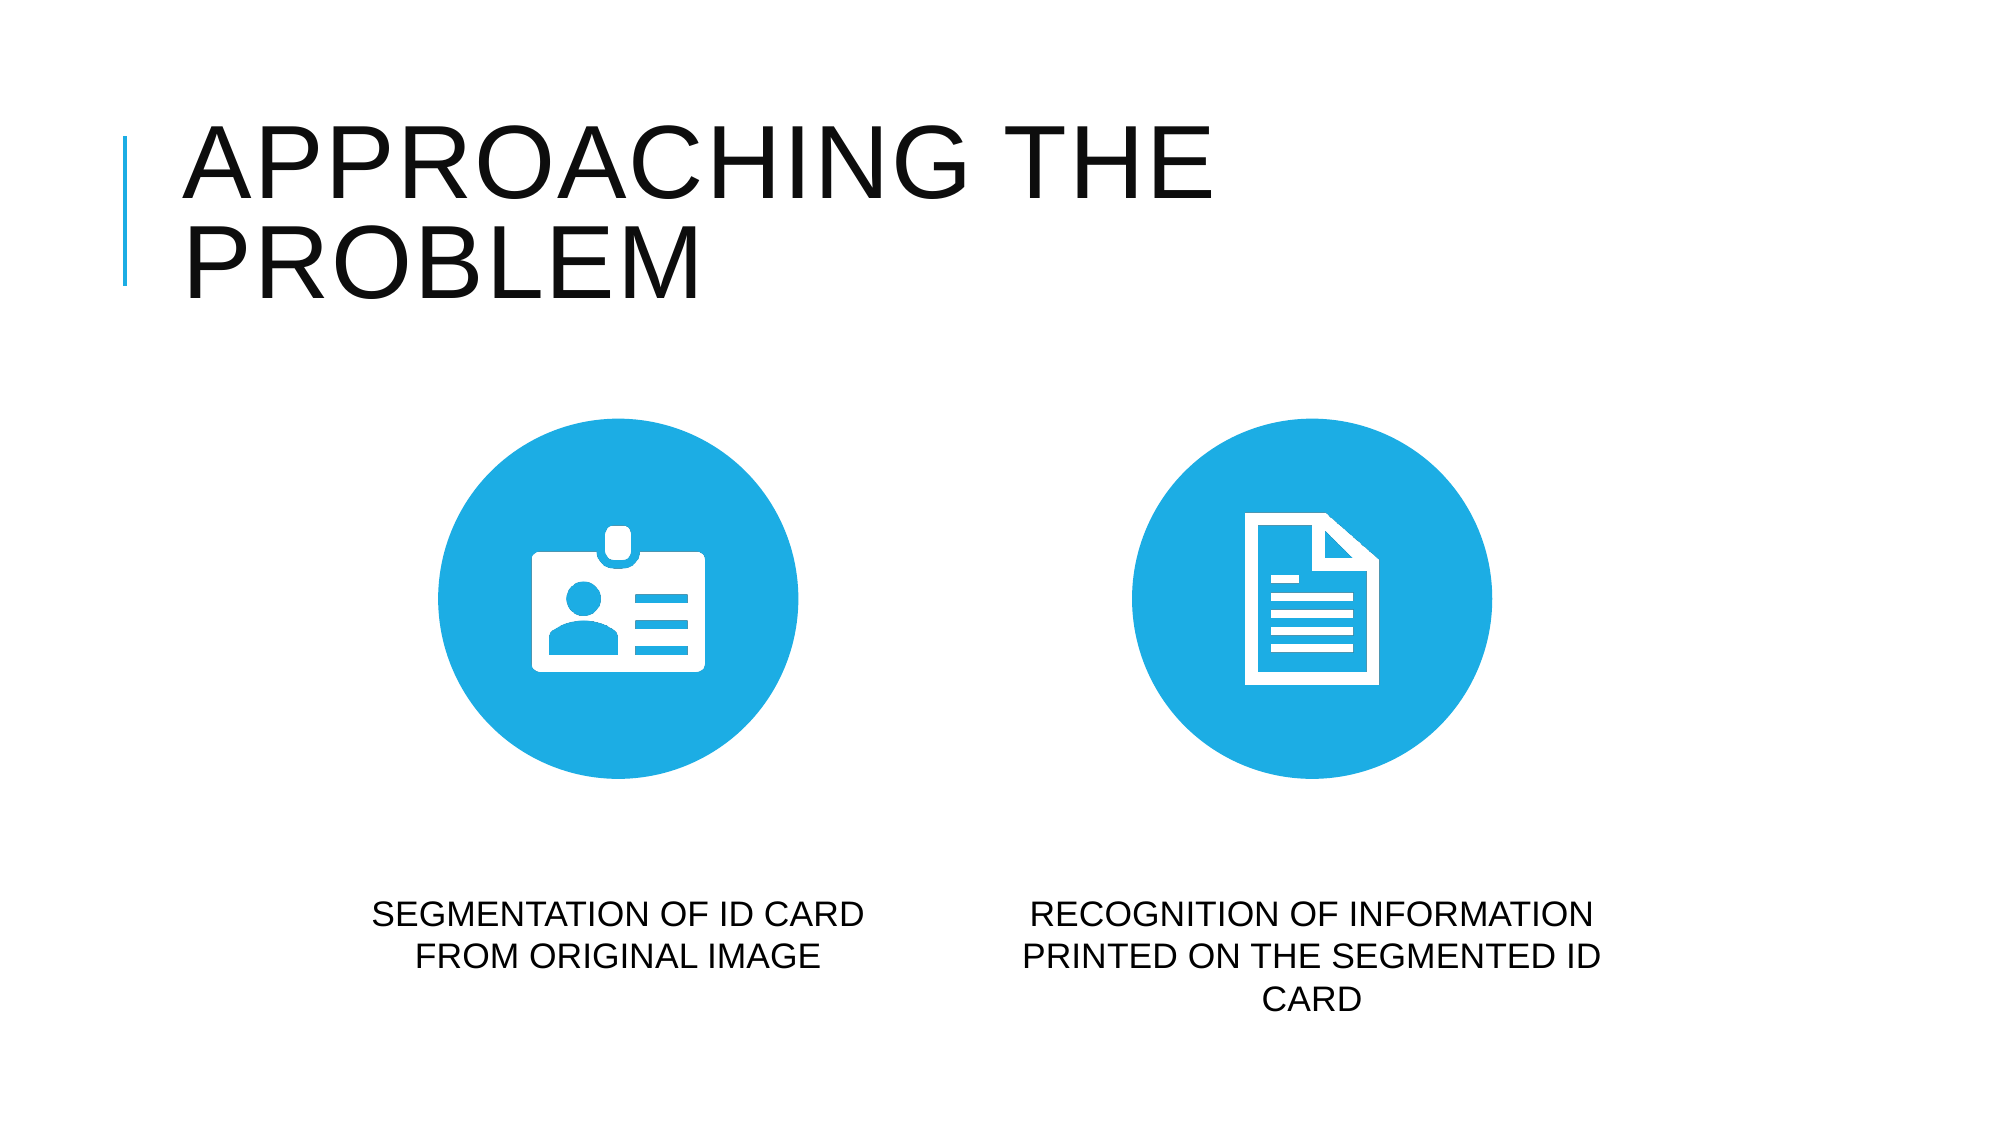

# approaching the Problem
Segmentation of id card from original image
Recognition of information printed on the segmented id card